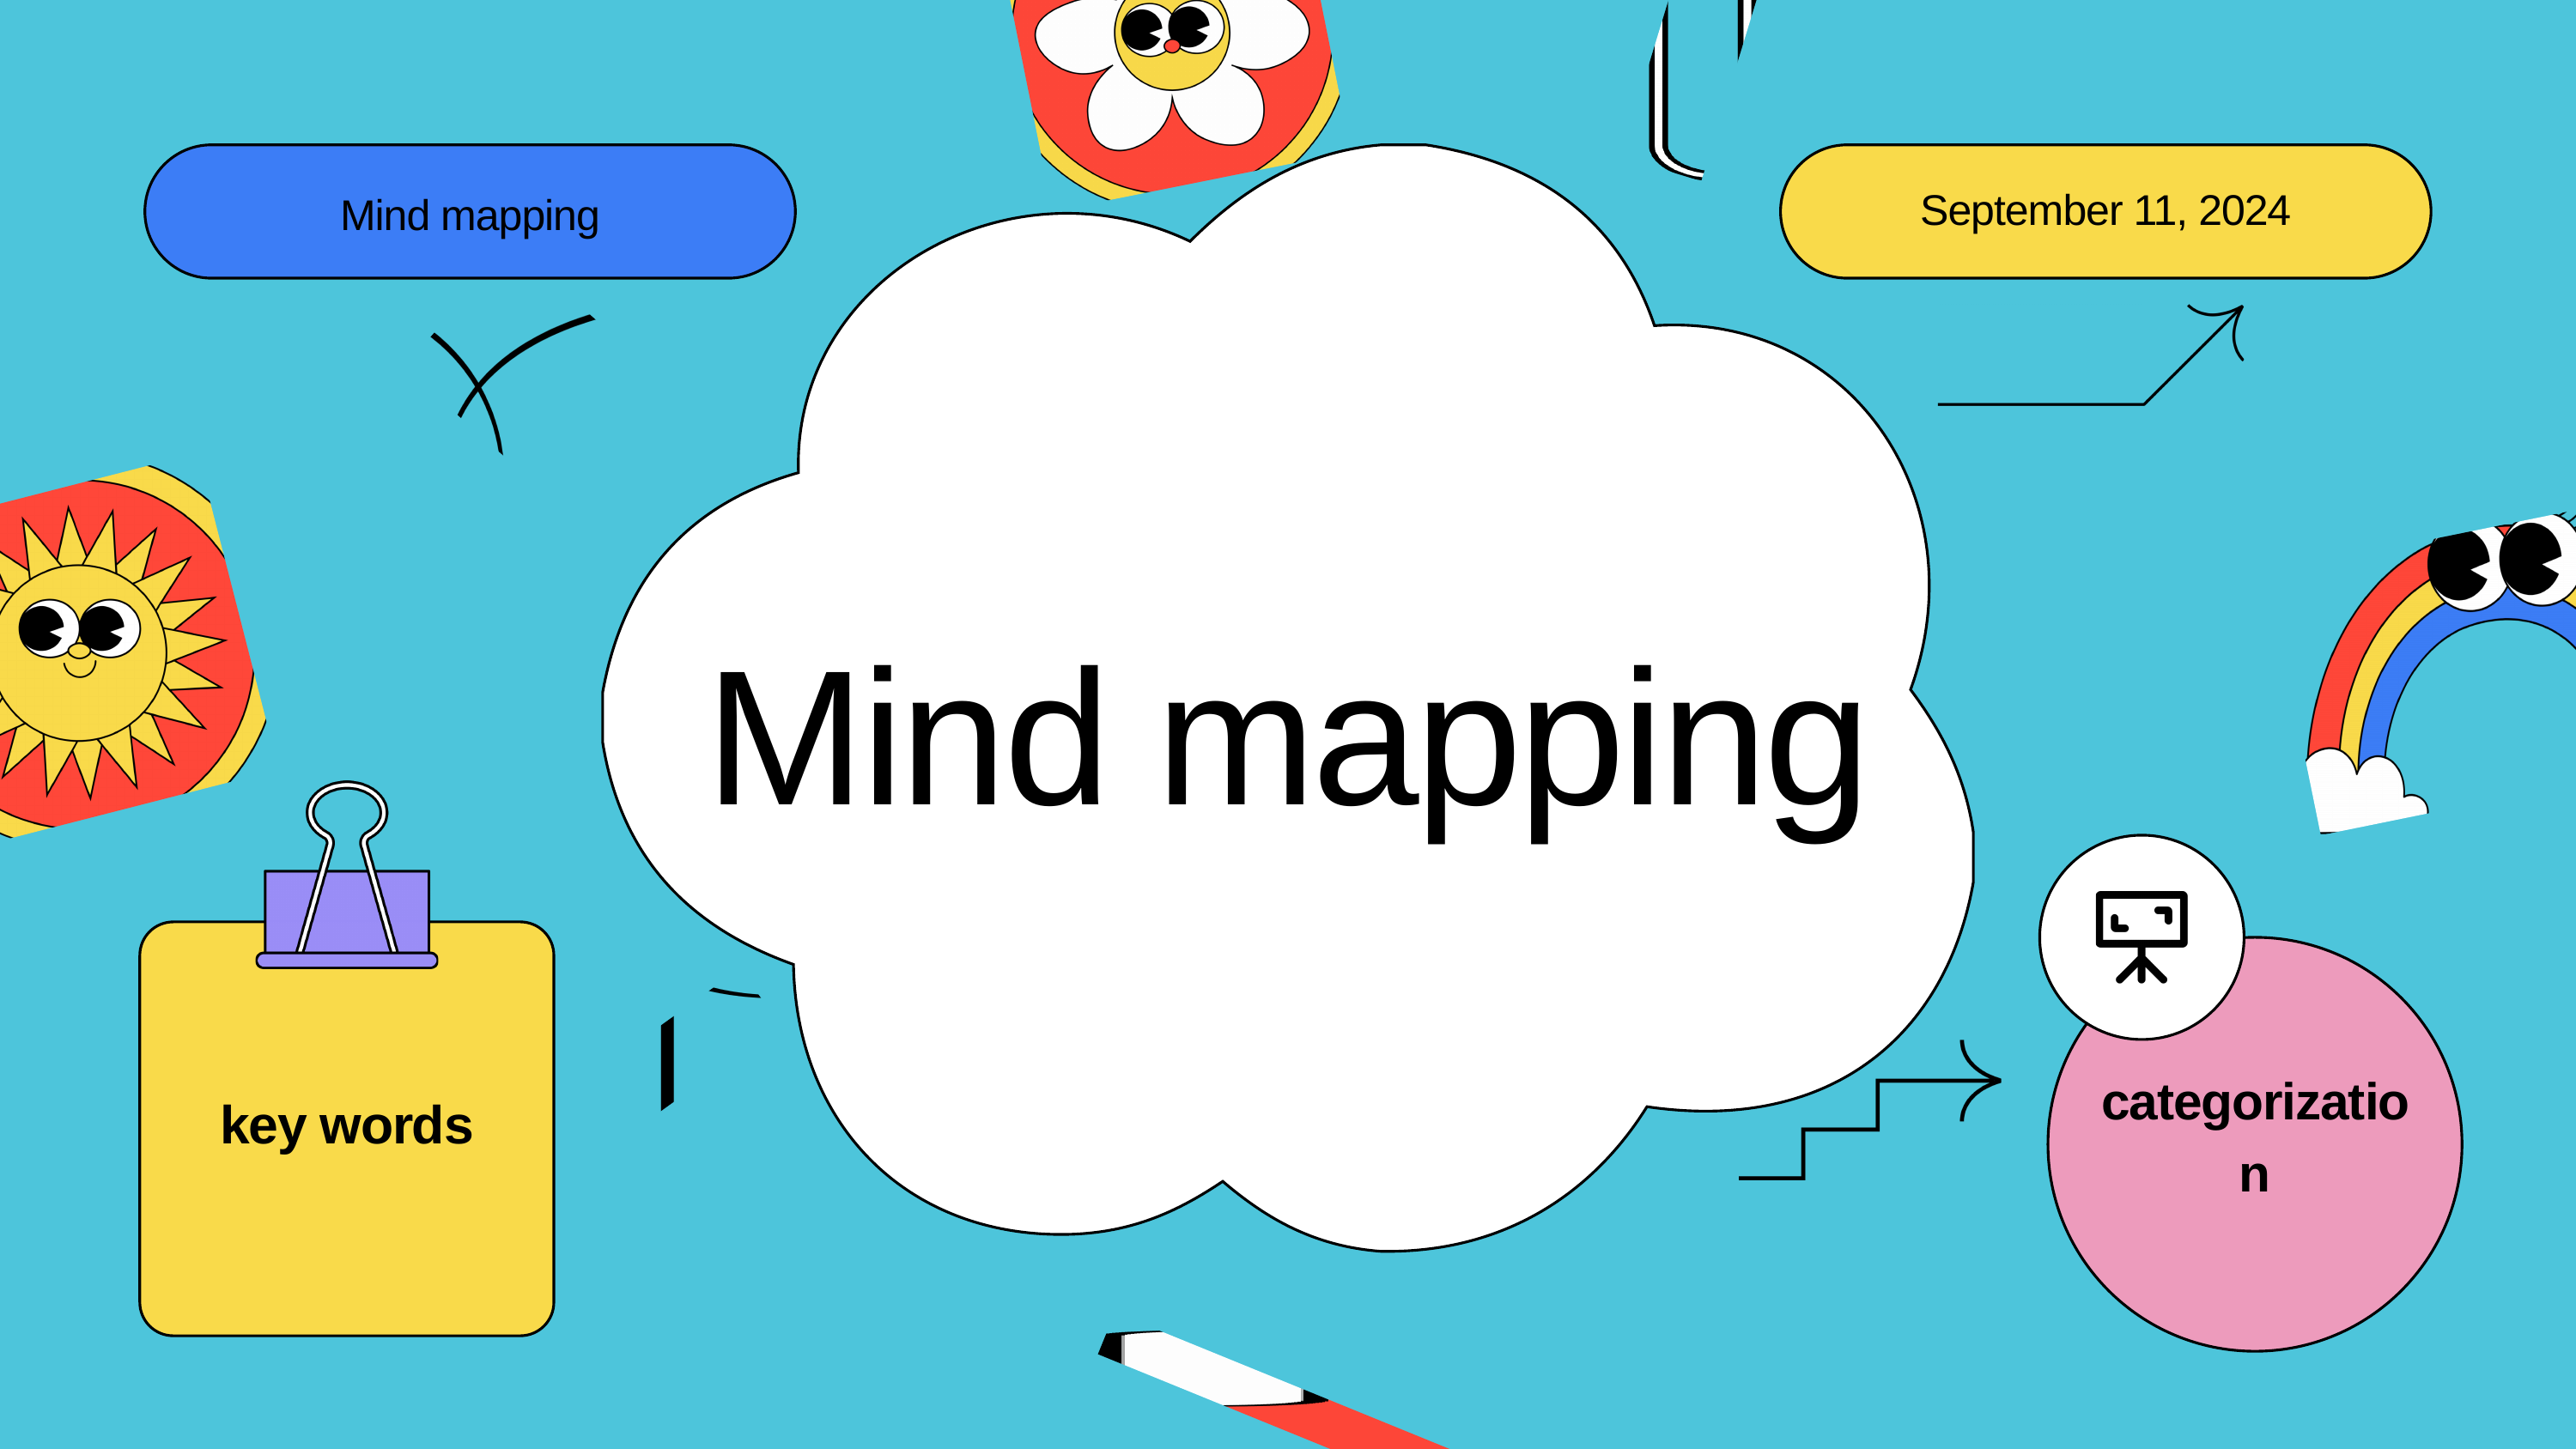

Mind mapping

Mind mapping

September 11, 2024

key words

categorization